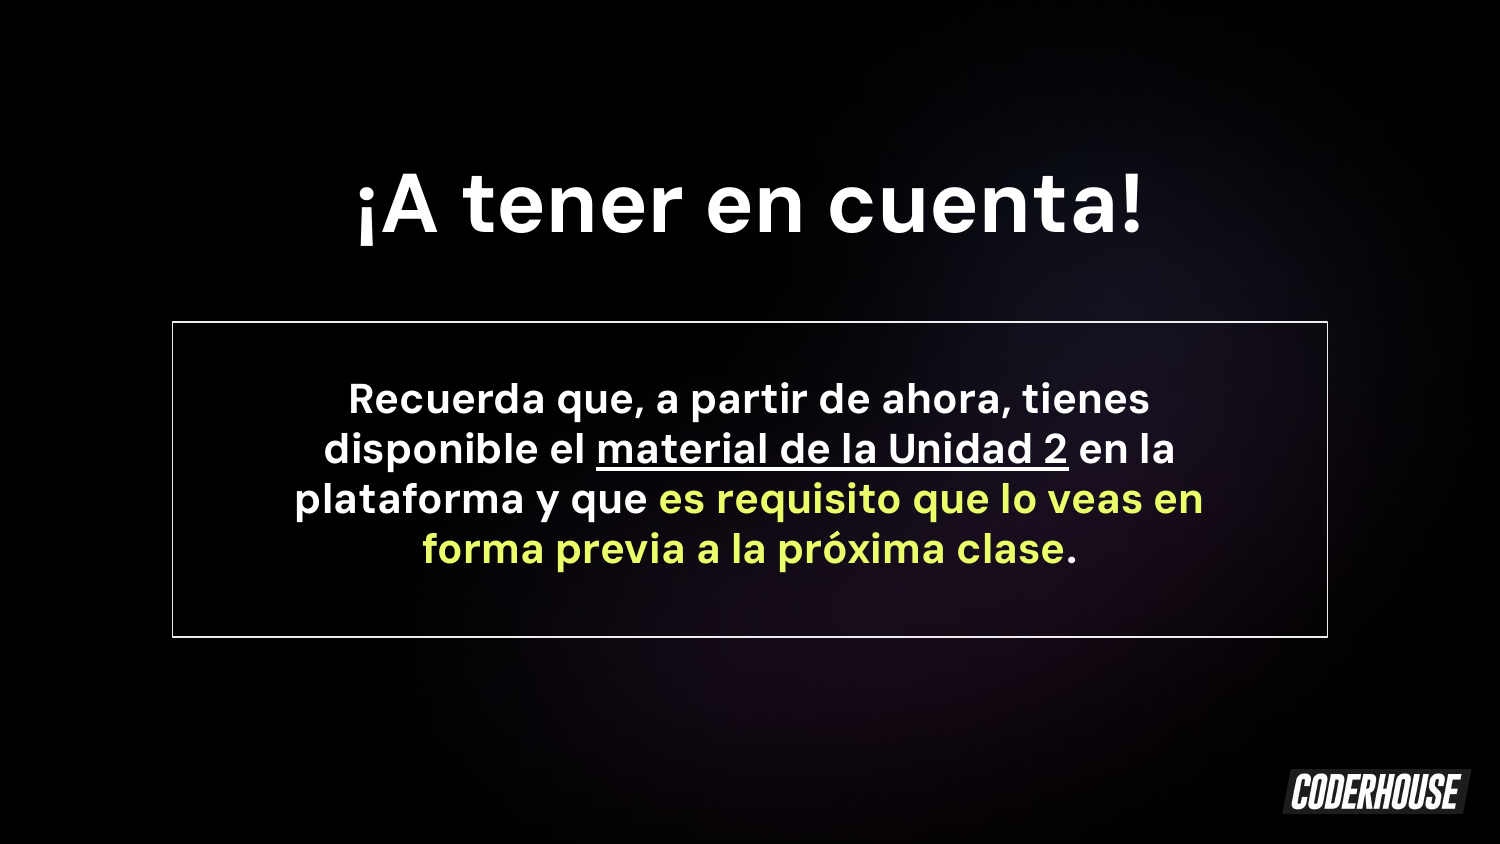

¡A tener en cuenta!

Recuerda que, a partir de ahora, tienes disponible el material de la Unidad 2 en la plataforma y que es requisito que lo veas en forma previa a la próxima clase.